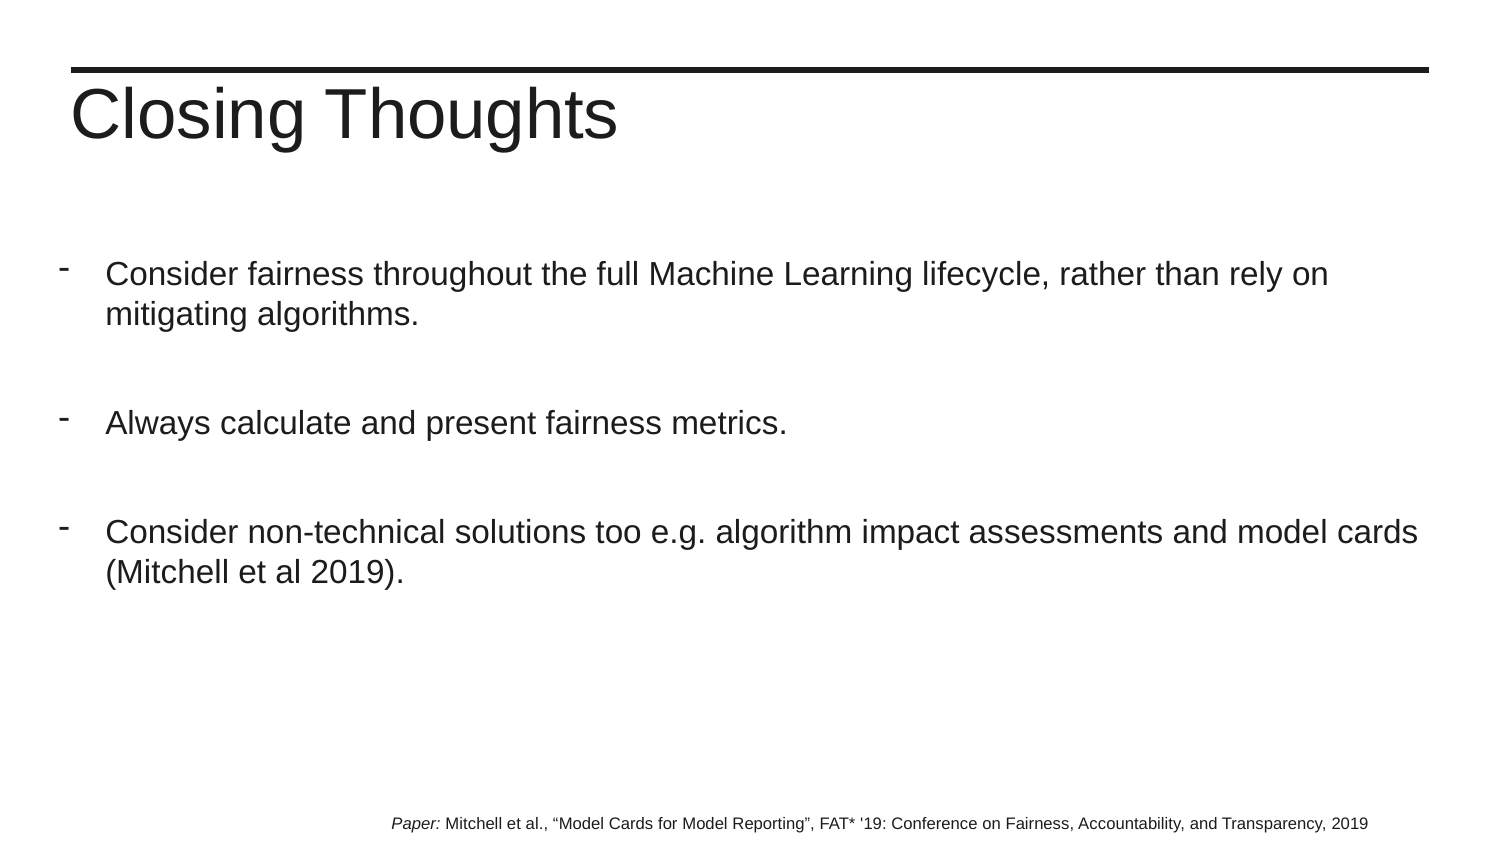

Closing Thoughts

Consider fairness throughout the full Machine Learning lifecycle, rather than rely on mitigating algorithms.

Always calculate and present fairness metrics.

Consider non-technical solutions too e.g. algorithm impact assessments and model cards (Mitchell et al 2019).

Paper: Mitchell et al., “Model Cards for Model Reporting”, FAT* '19: Conference on Fairness, Accountability, and Transparency, 2019